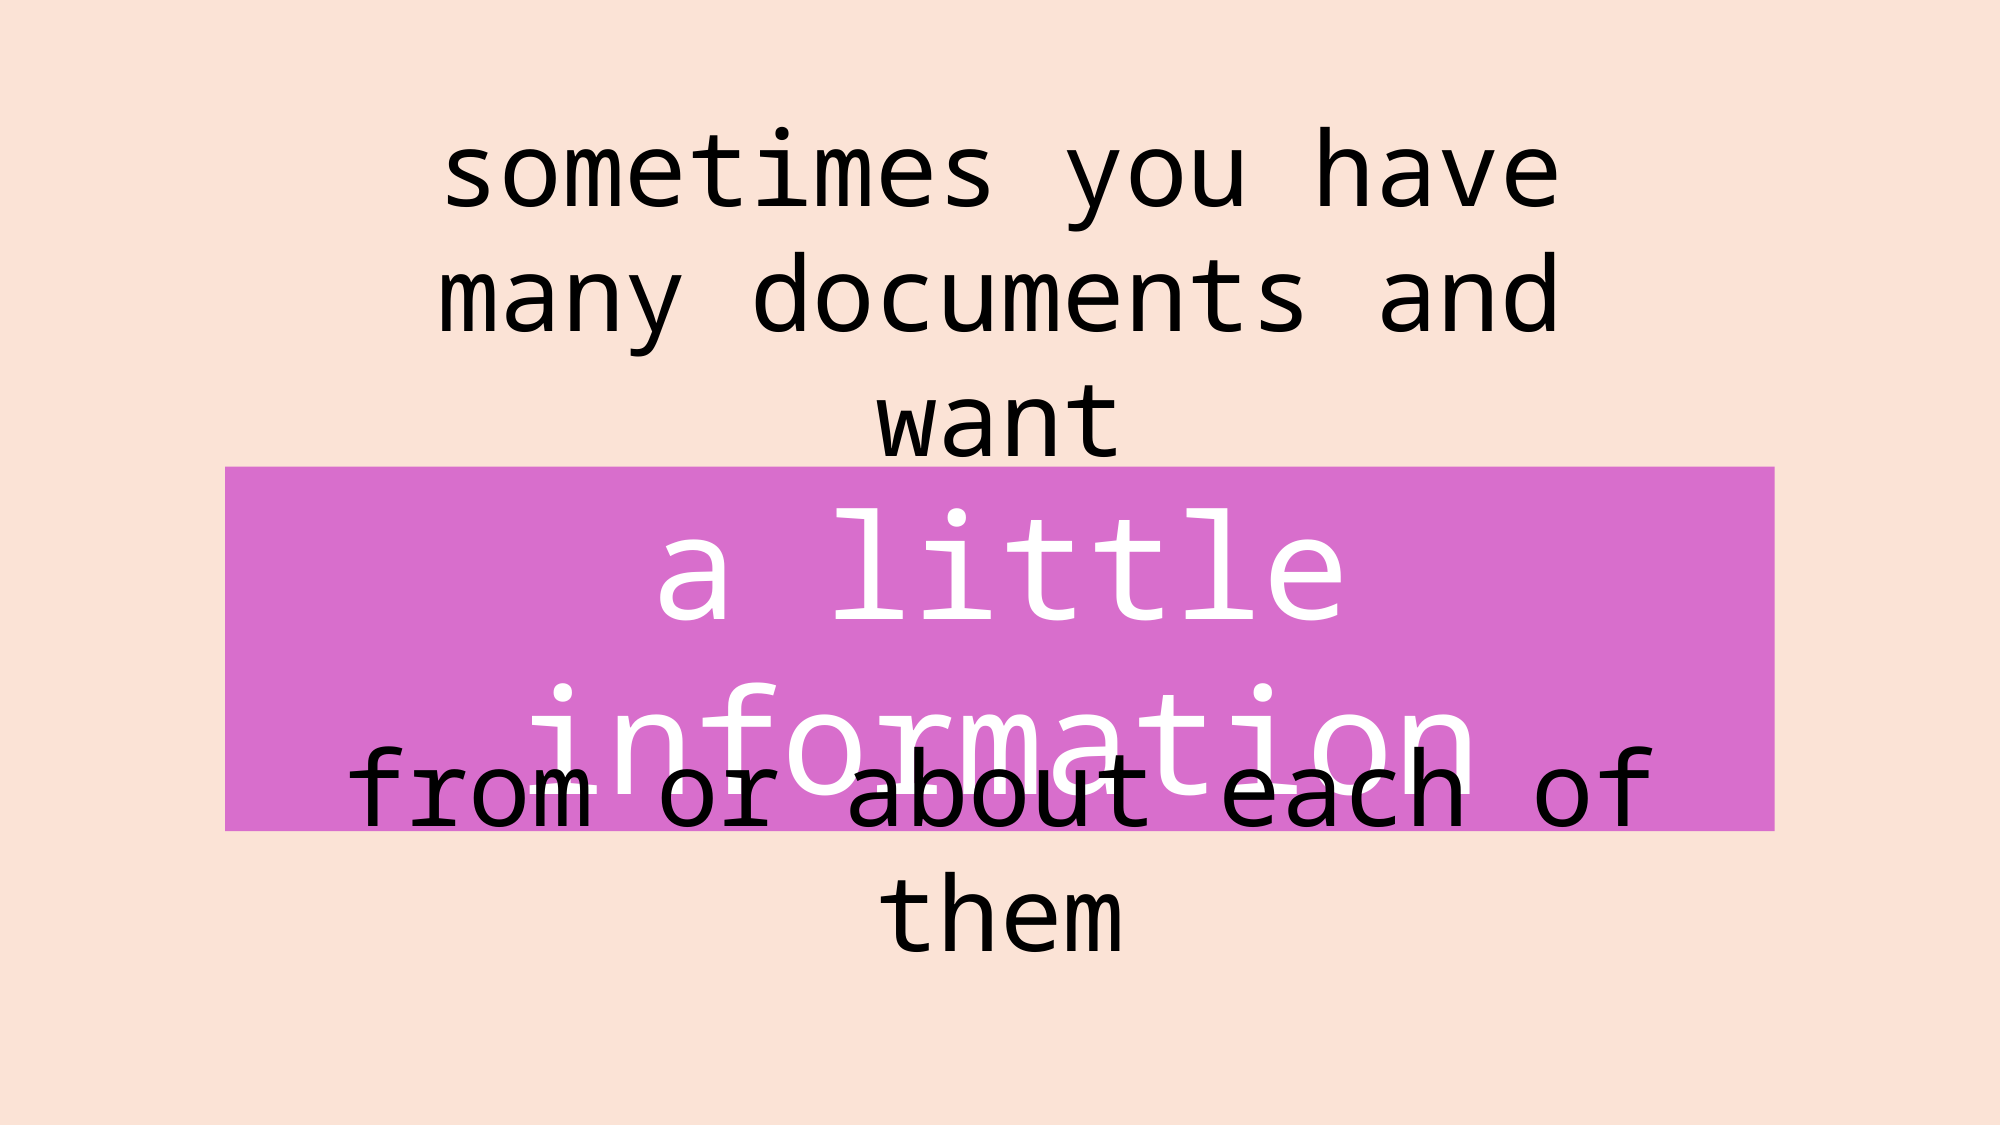

sometimes you have many documents and want
a little information
from or about each of them